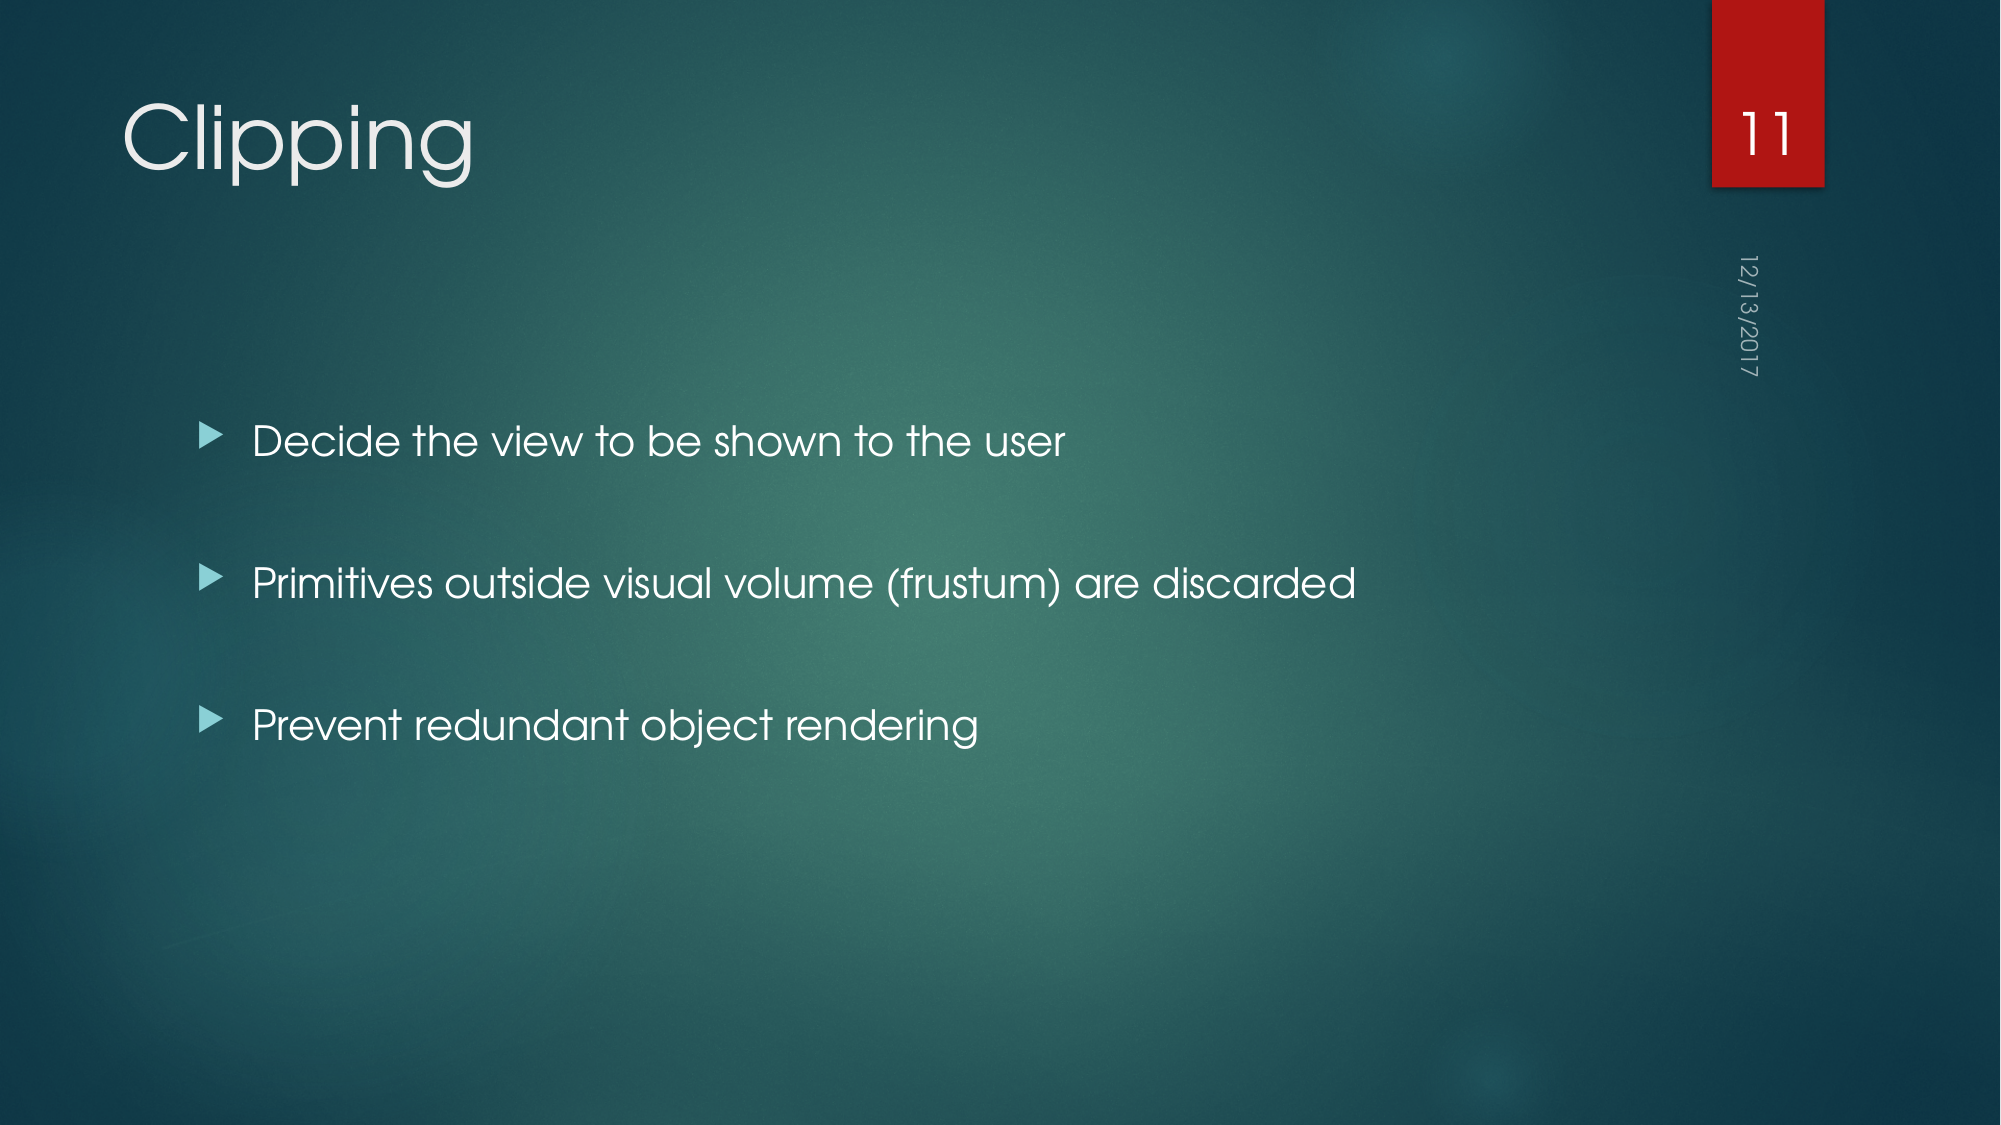

11
# Clipping
12/13/2017

Decide the view to be shown to the user

Primitives outside visual volume (frustum) are discarded

Prevent redundant object rendering